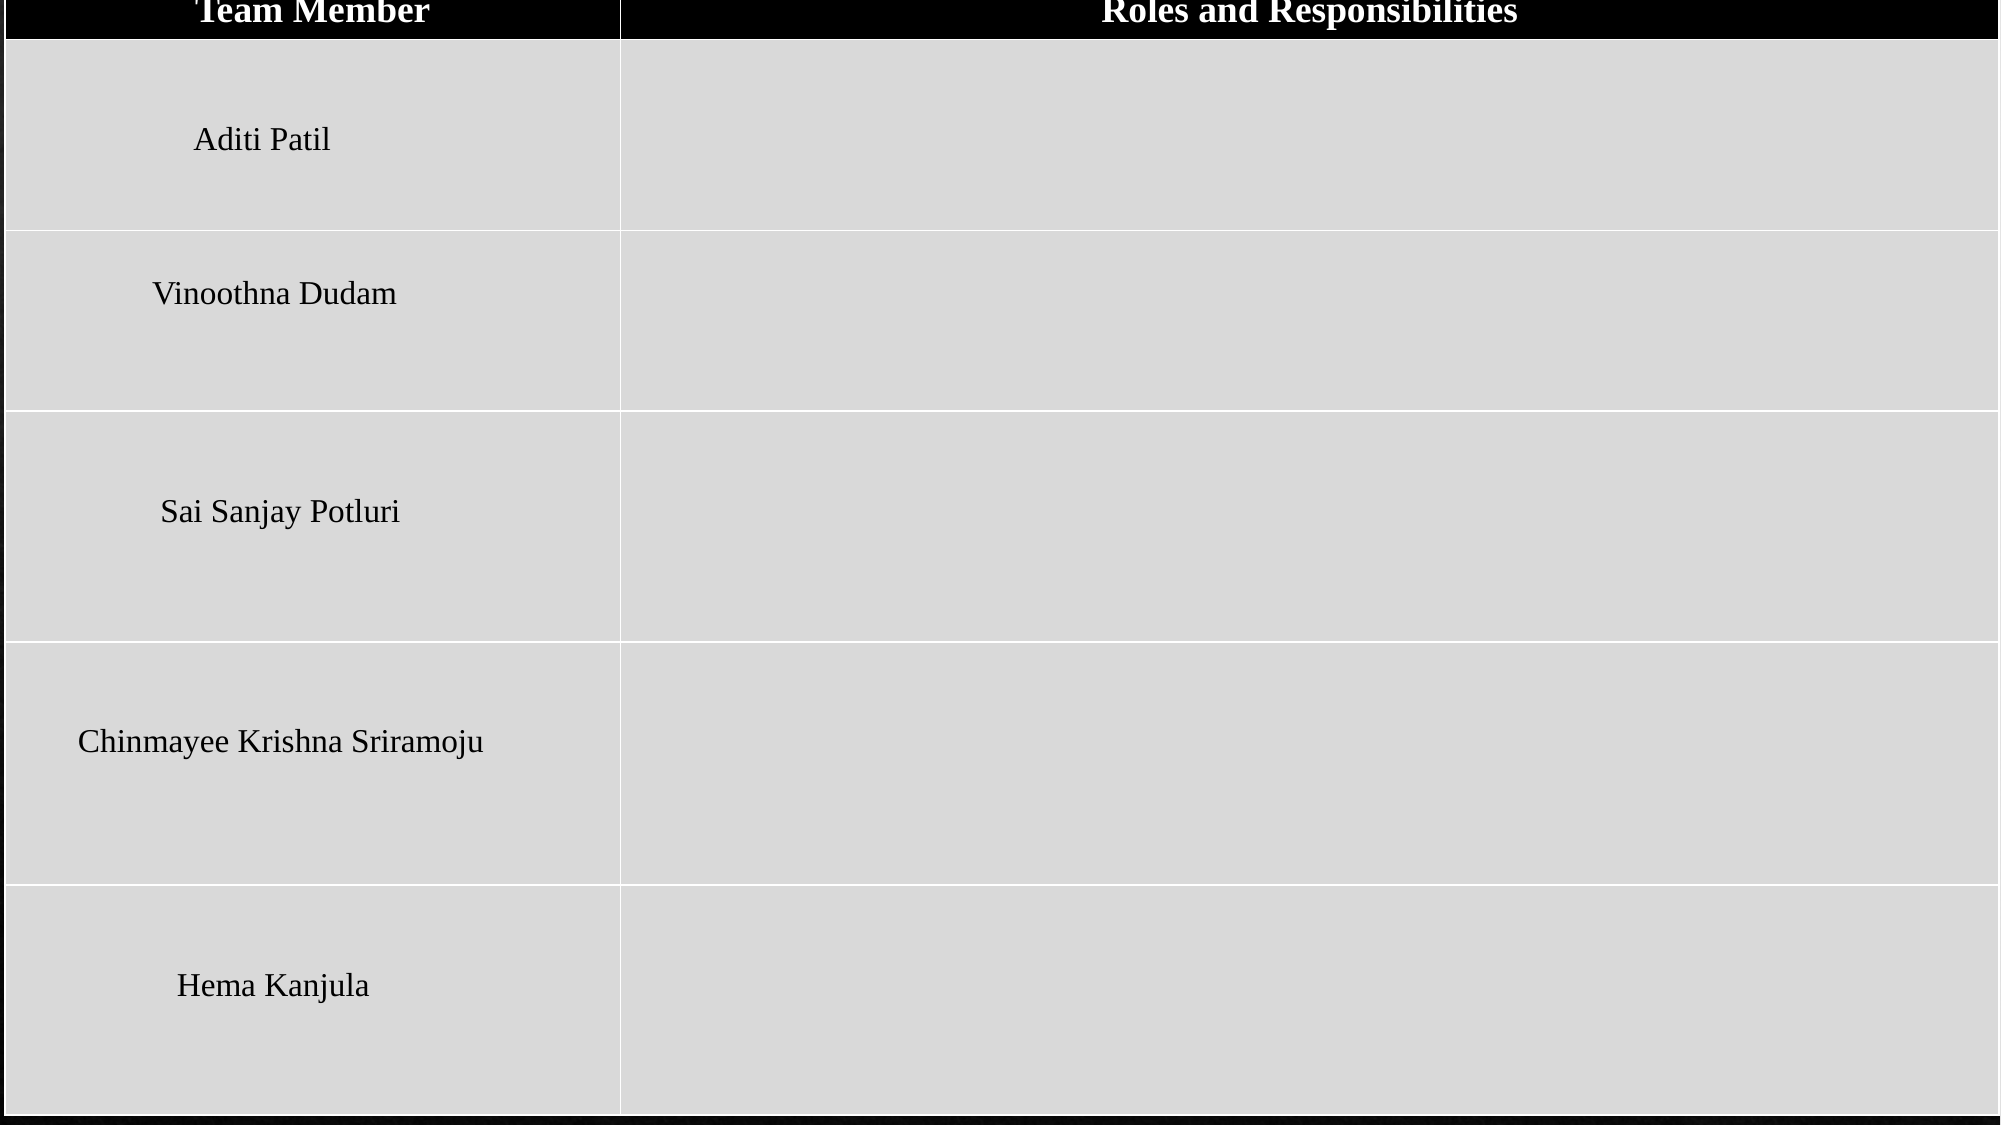

| Team Member | Roles and Responsibilities |
| --- | --- |
| Aditi Patil |  |
| Vinoothna Dudam |  |
| Sai Sanjay Potluri |  |
| Chinmayee Krishna Sriramoju |  |
| Hema Kanjula |  |